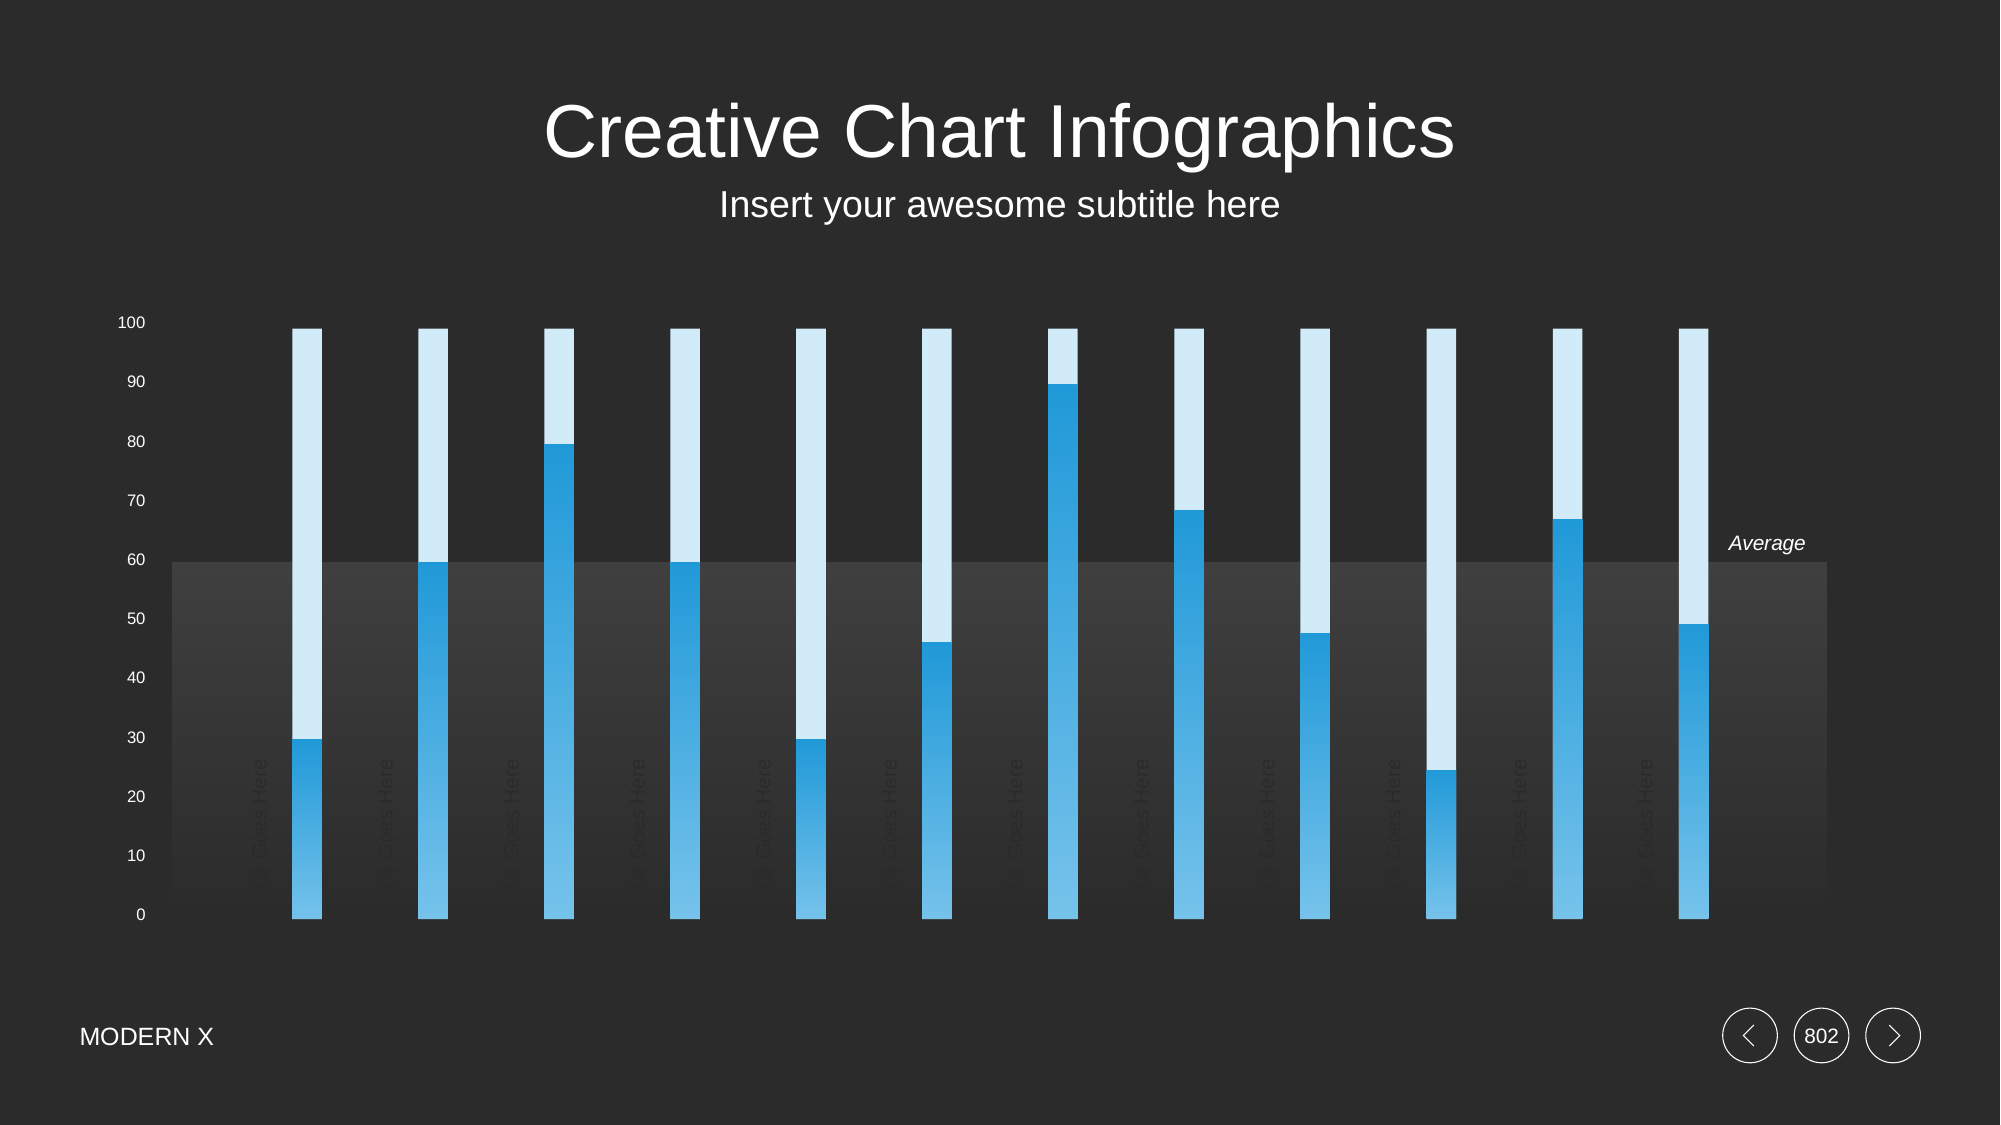

# Creative Chart Infographics
Insert your awesome subtitle here
100

90

80

70

Average
60

50

40
30

20
Title Goes Here
Title Goes Here
Title Goes Here
Title Goes Here
Title Goes Here
Title Goes Here
Title Goes Here
Title Goes Here
Title Goes Here
Title Goes Here
Title Goes Here
Title Goes Here
10
0